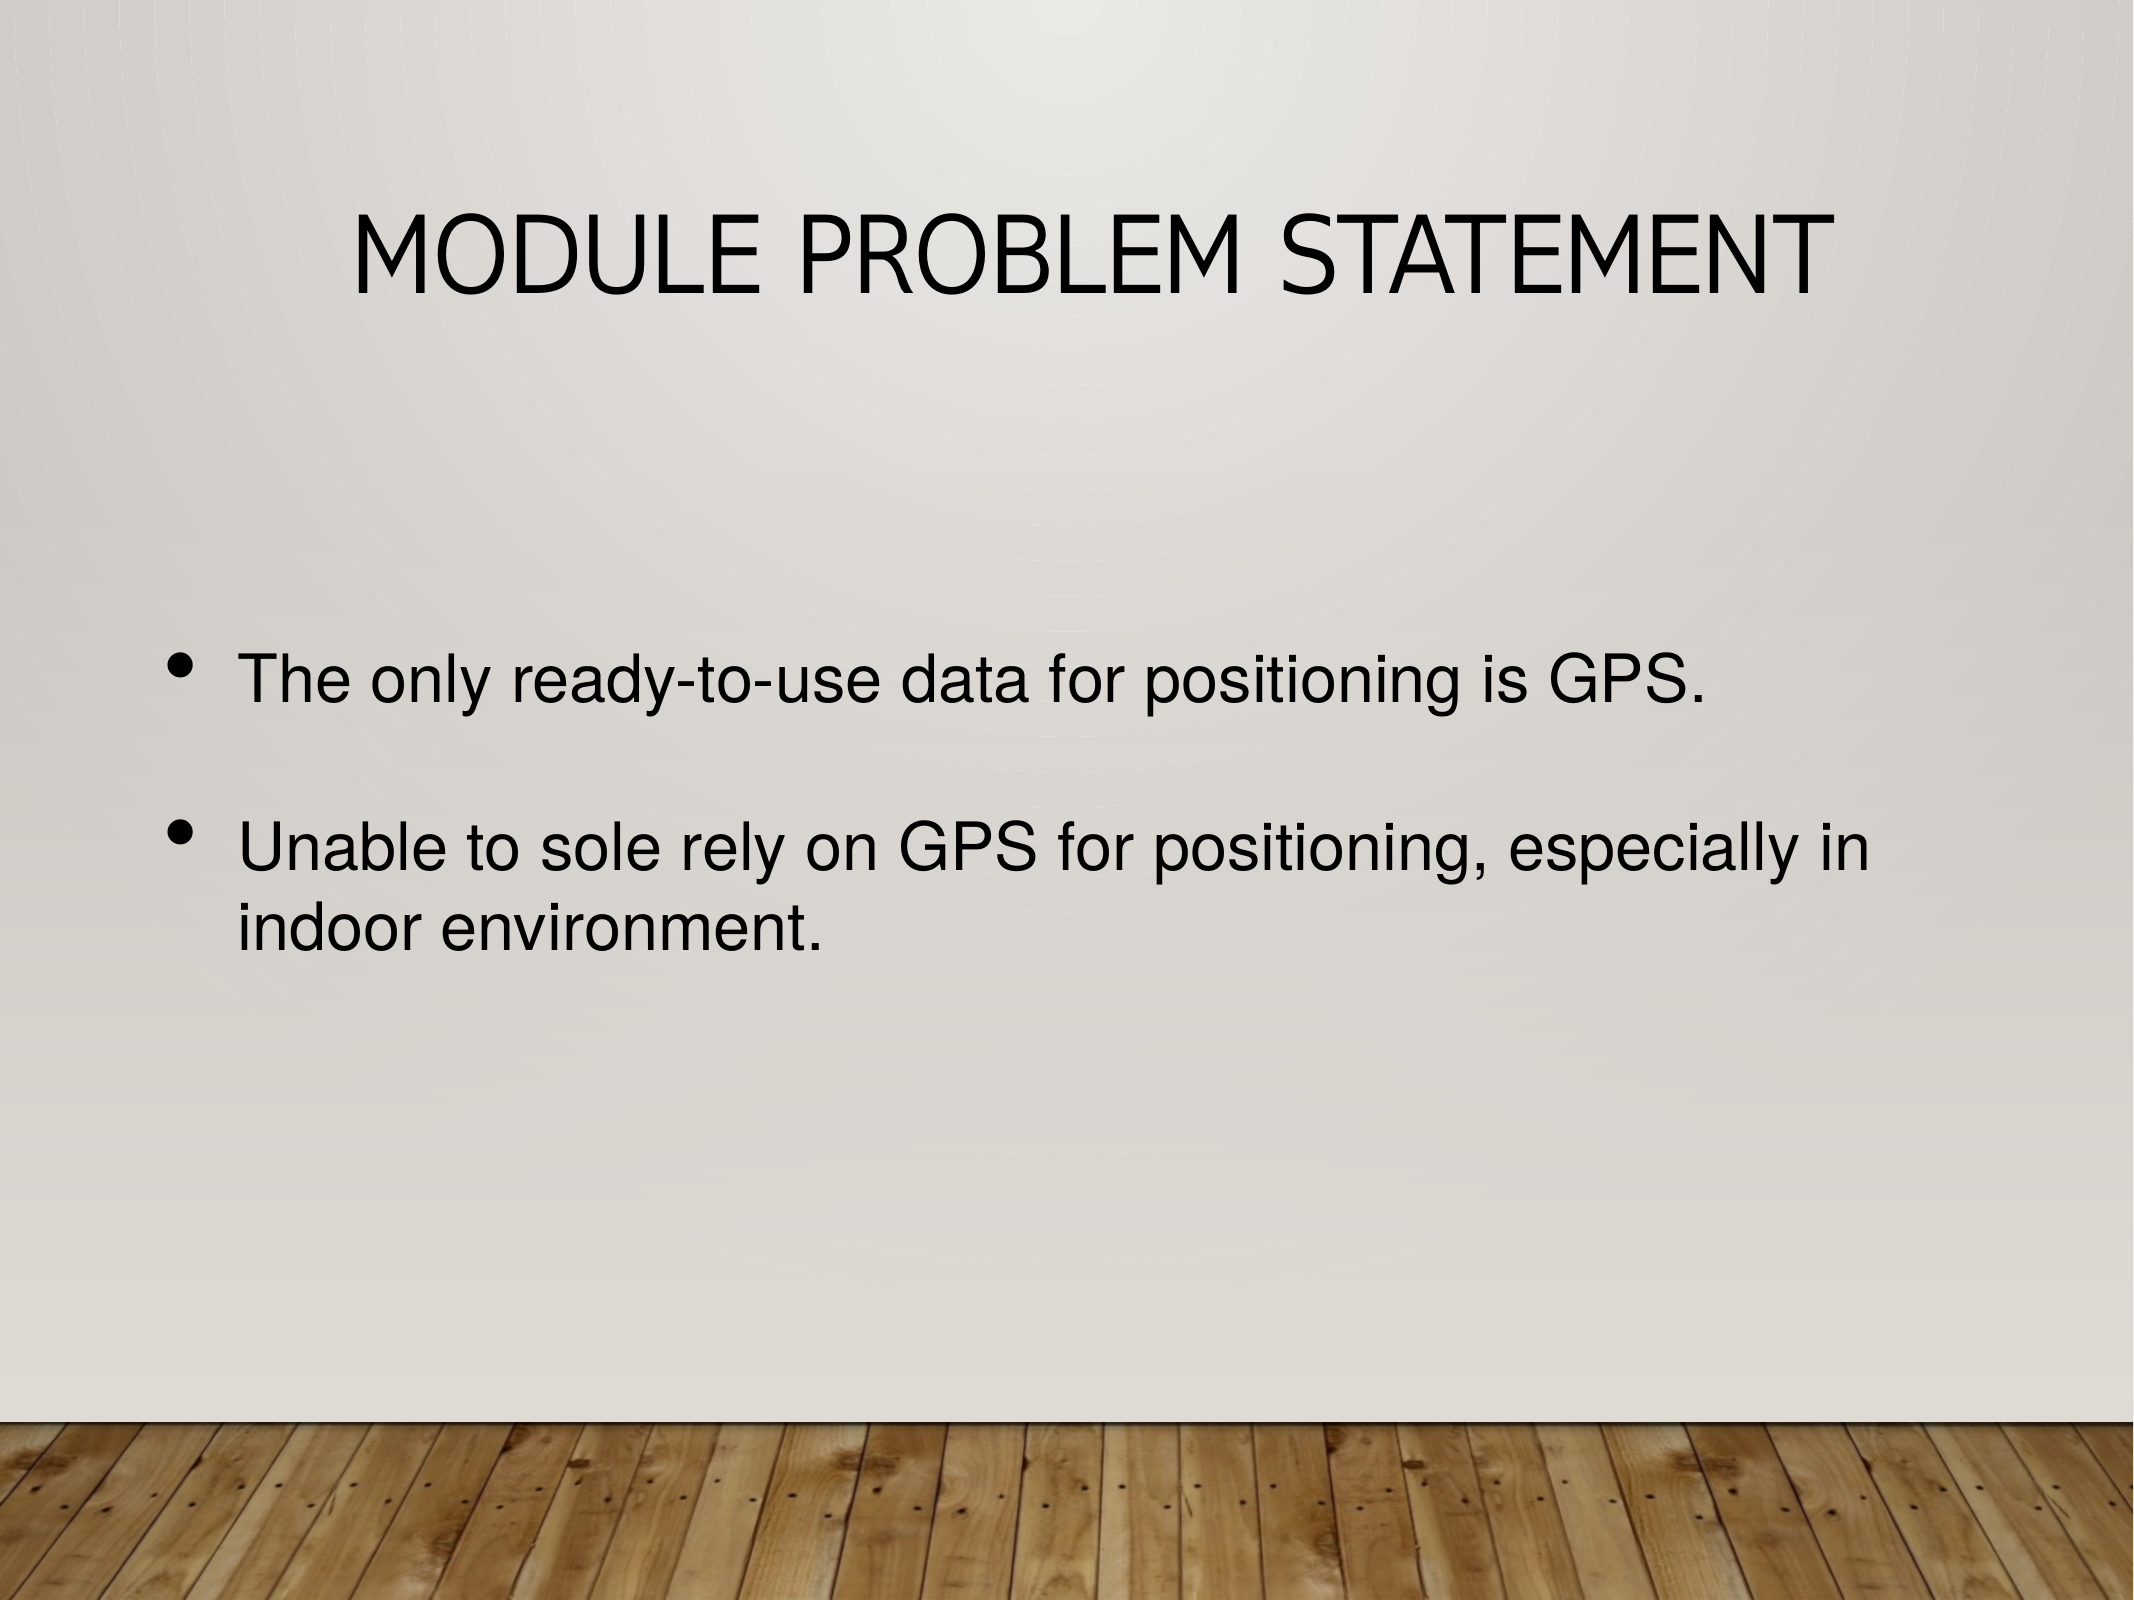

# Module Problem Statement
The only ready-to-use data for positioning is GPS.
Unable to sole rely on GPS for positioning, especially in indoor environment.